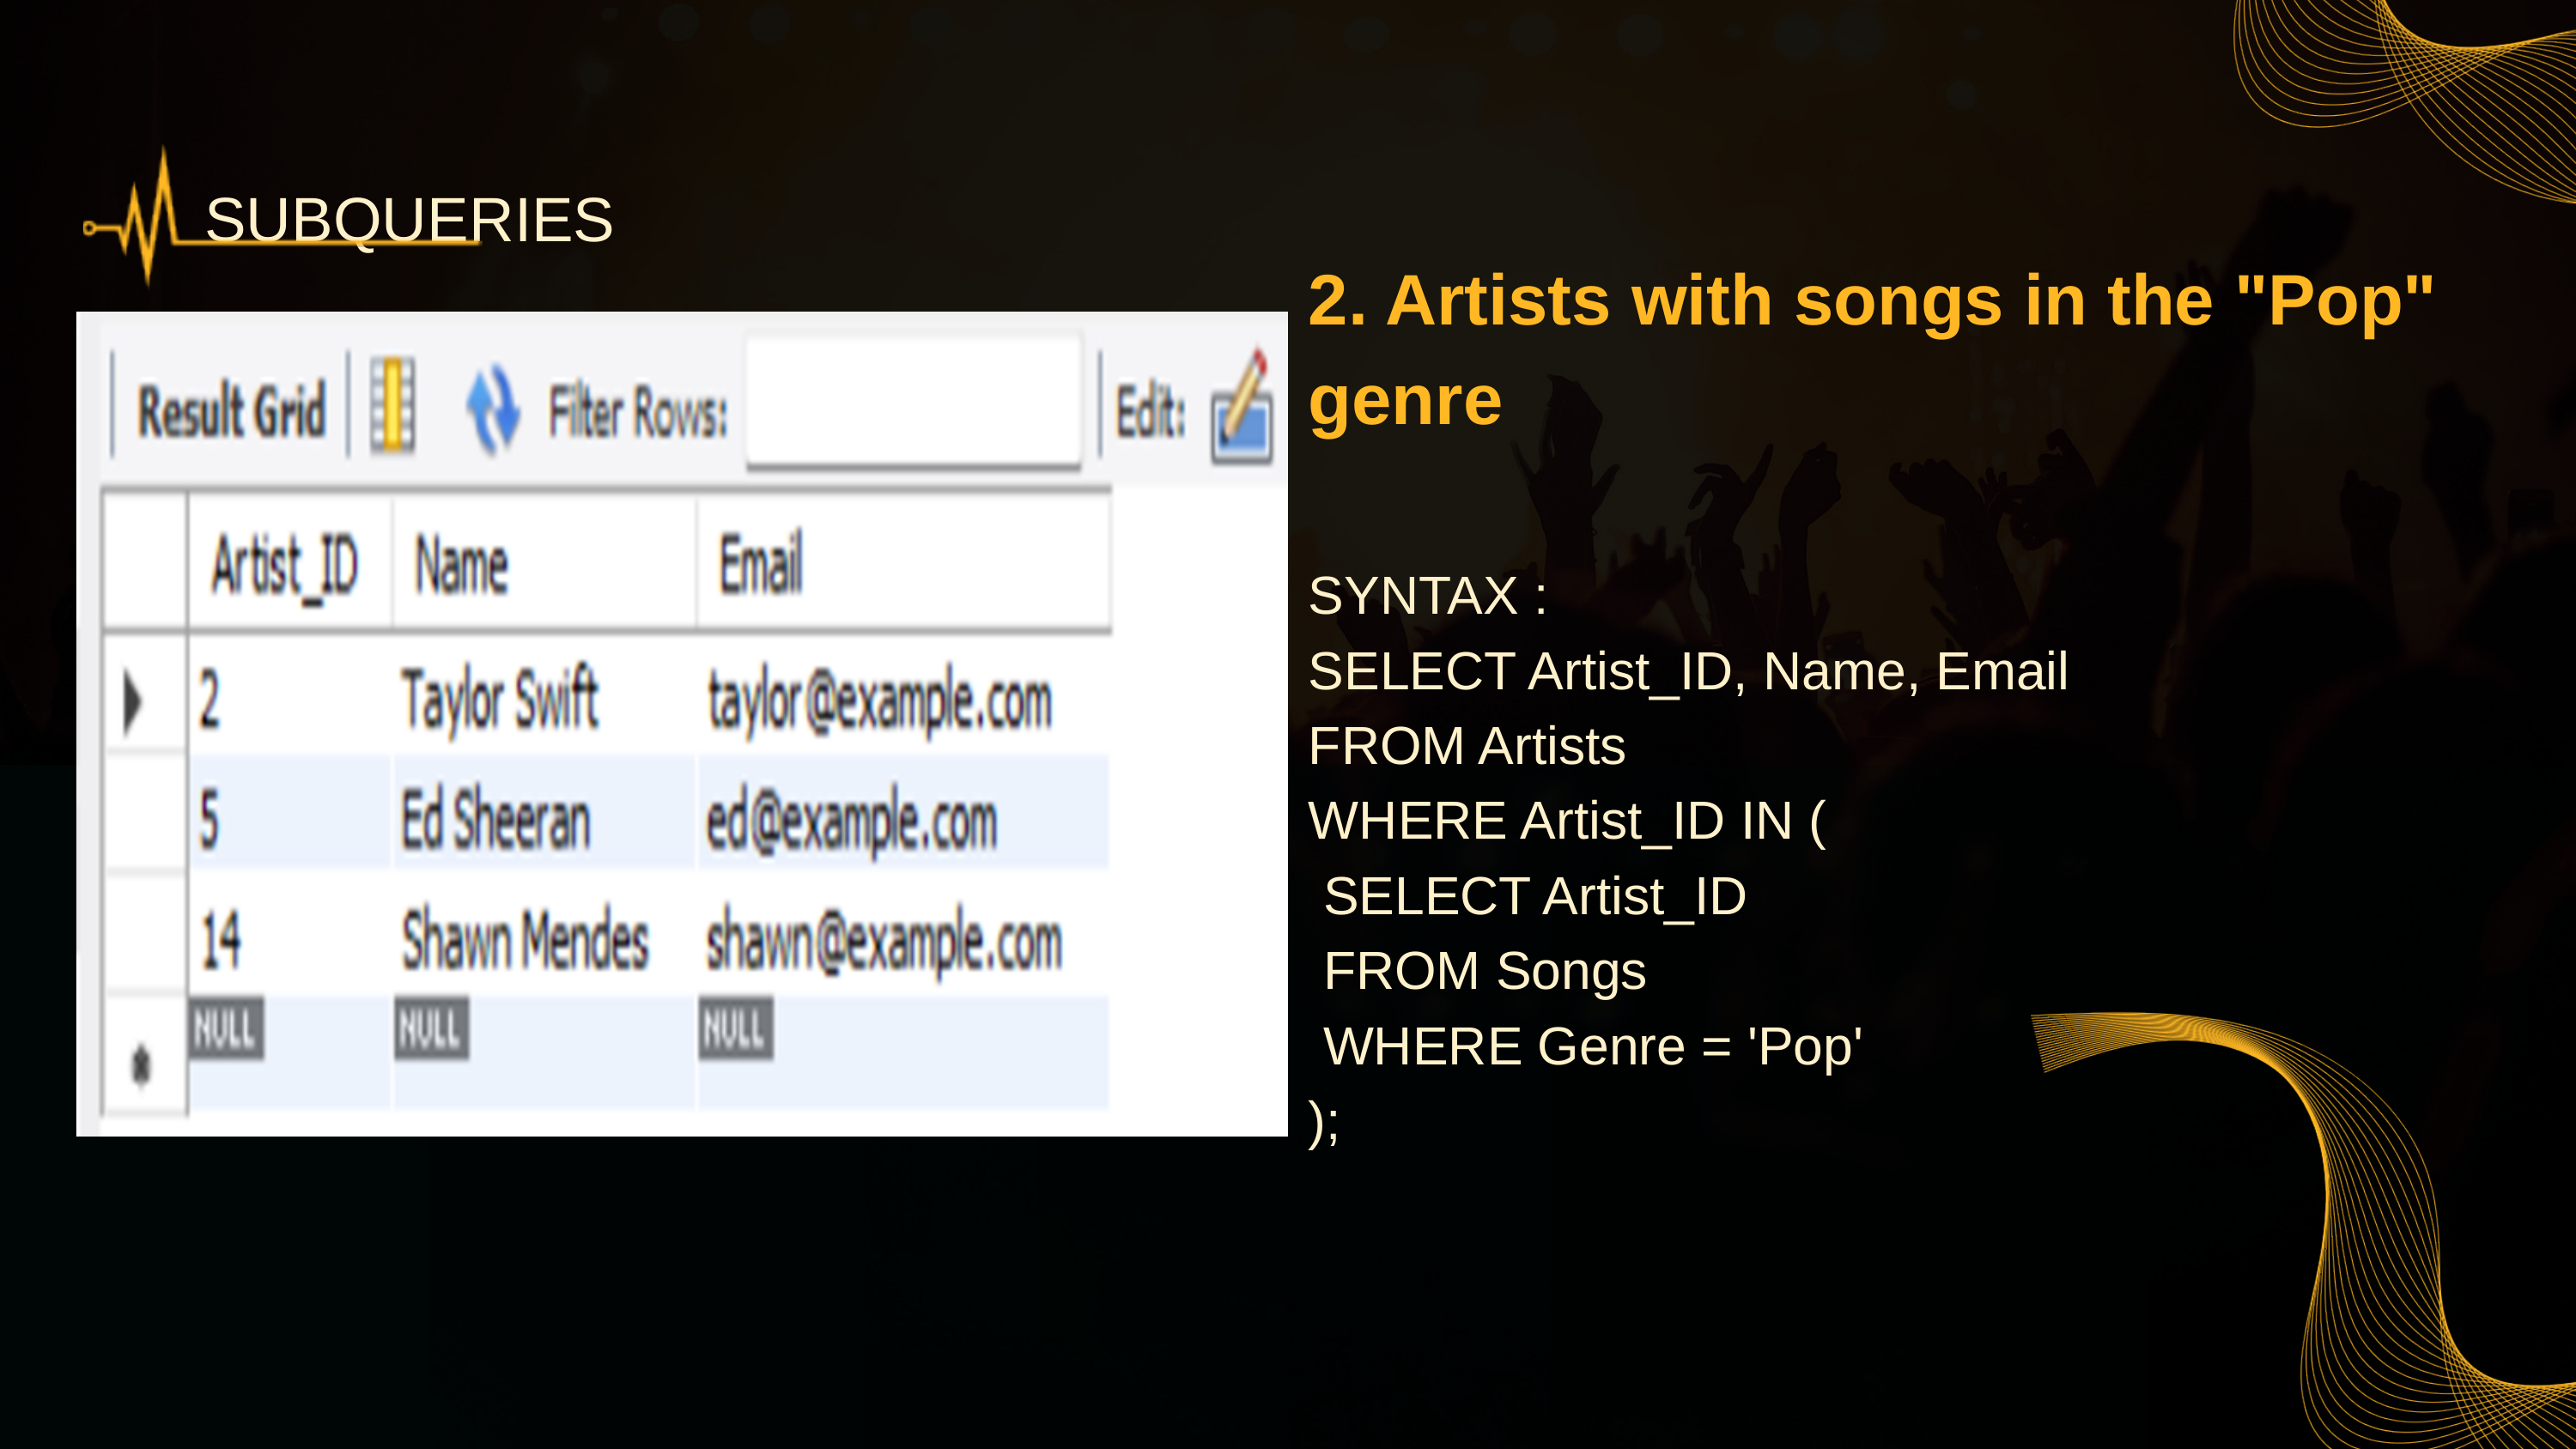

SUBQUERIES
2. Artists with songs in the "Pop" genre

SYNTAX :
SELECT Artist_ID, Name, Email
FROM Artists
WHERE Artist_ID IN (
 SELECT Artist_ID
 FROM Songs
 WHERE Genre = 'Pop'
);